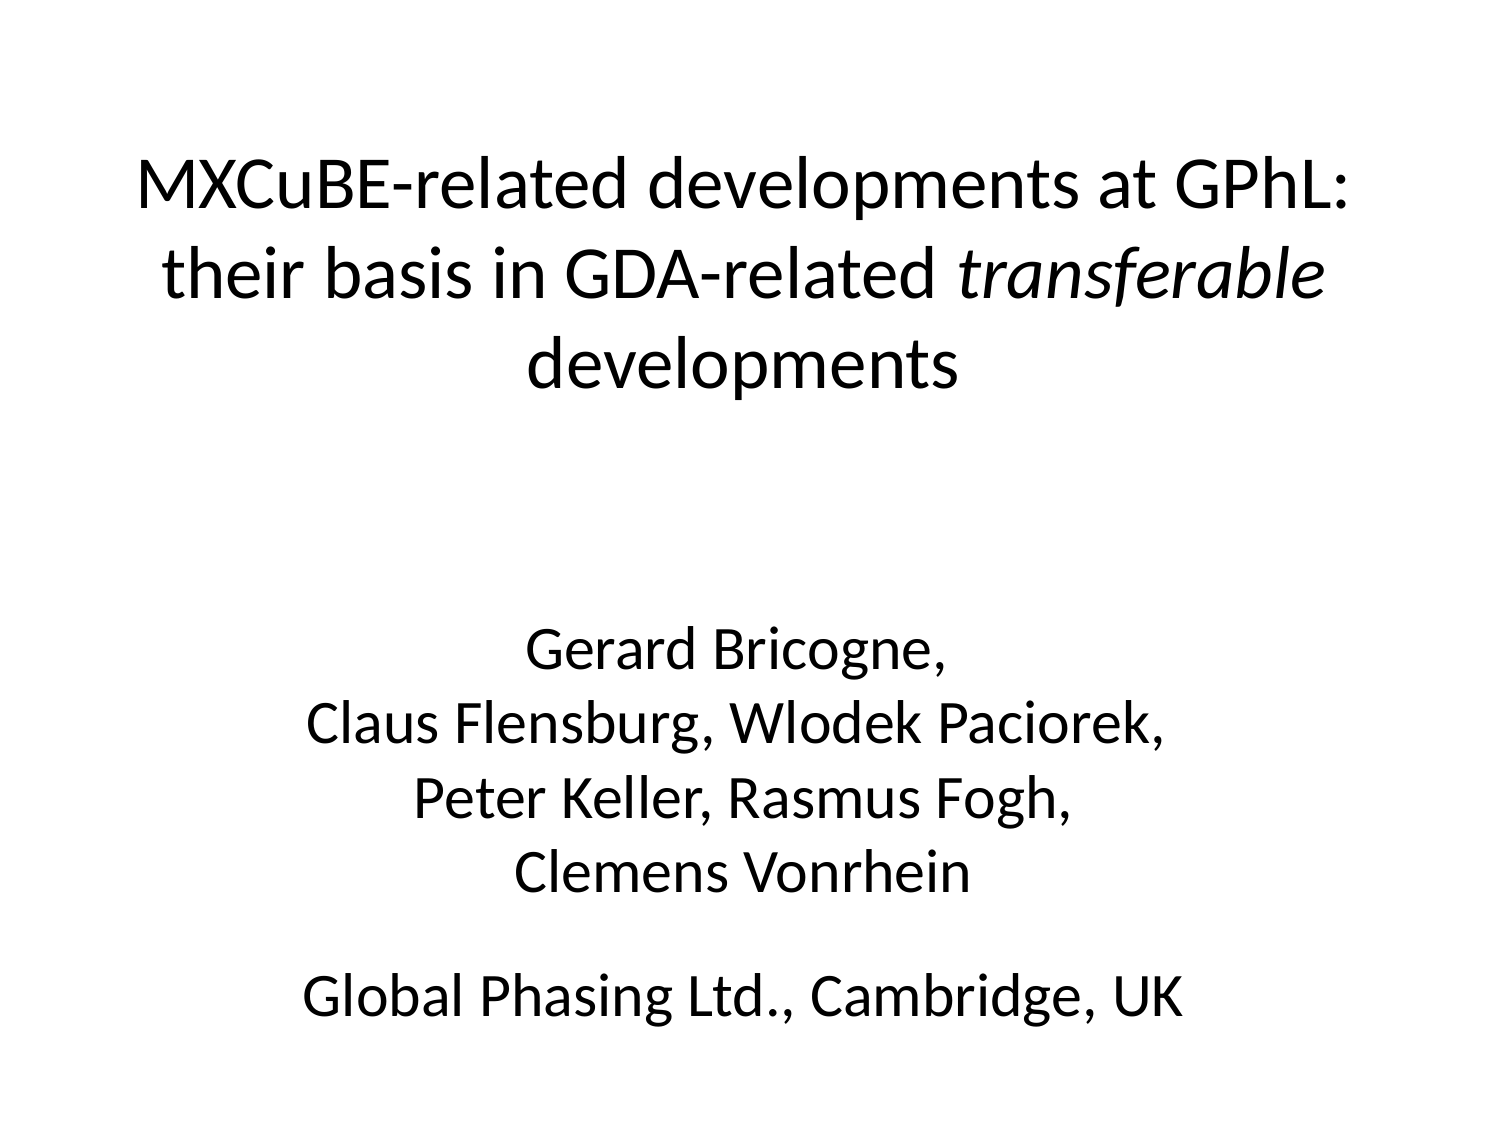

# MXCuBE-related developments at GPhL: their basis in GDA-related transferable developments
Gerard Bricogne,
Claus Flensburg, Wlodek Paciorek,
Peter Keller, Rasmus Fogh,
Clemens Vonrhein
Global Phasing Ltd., Cambridge, UK